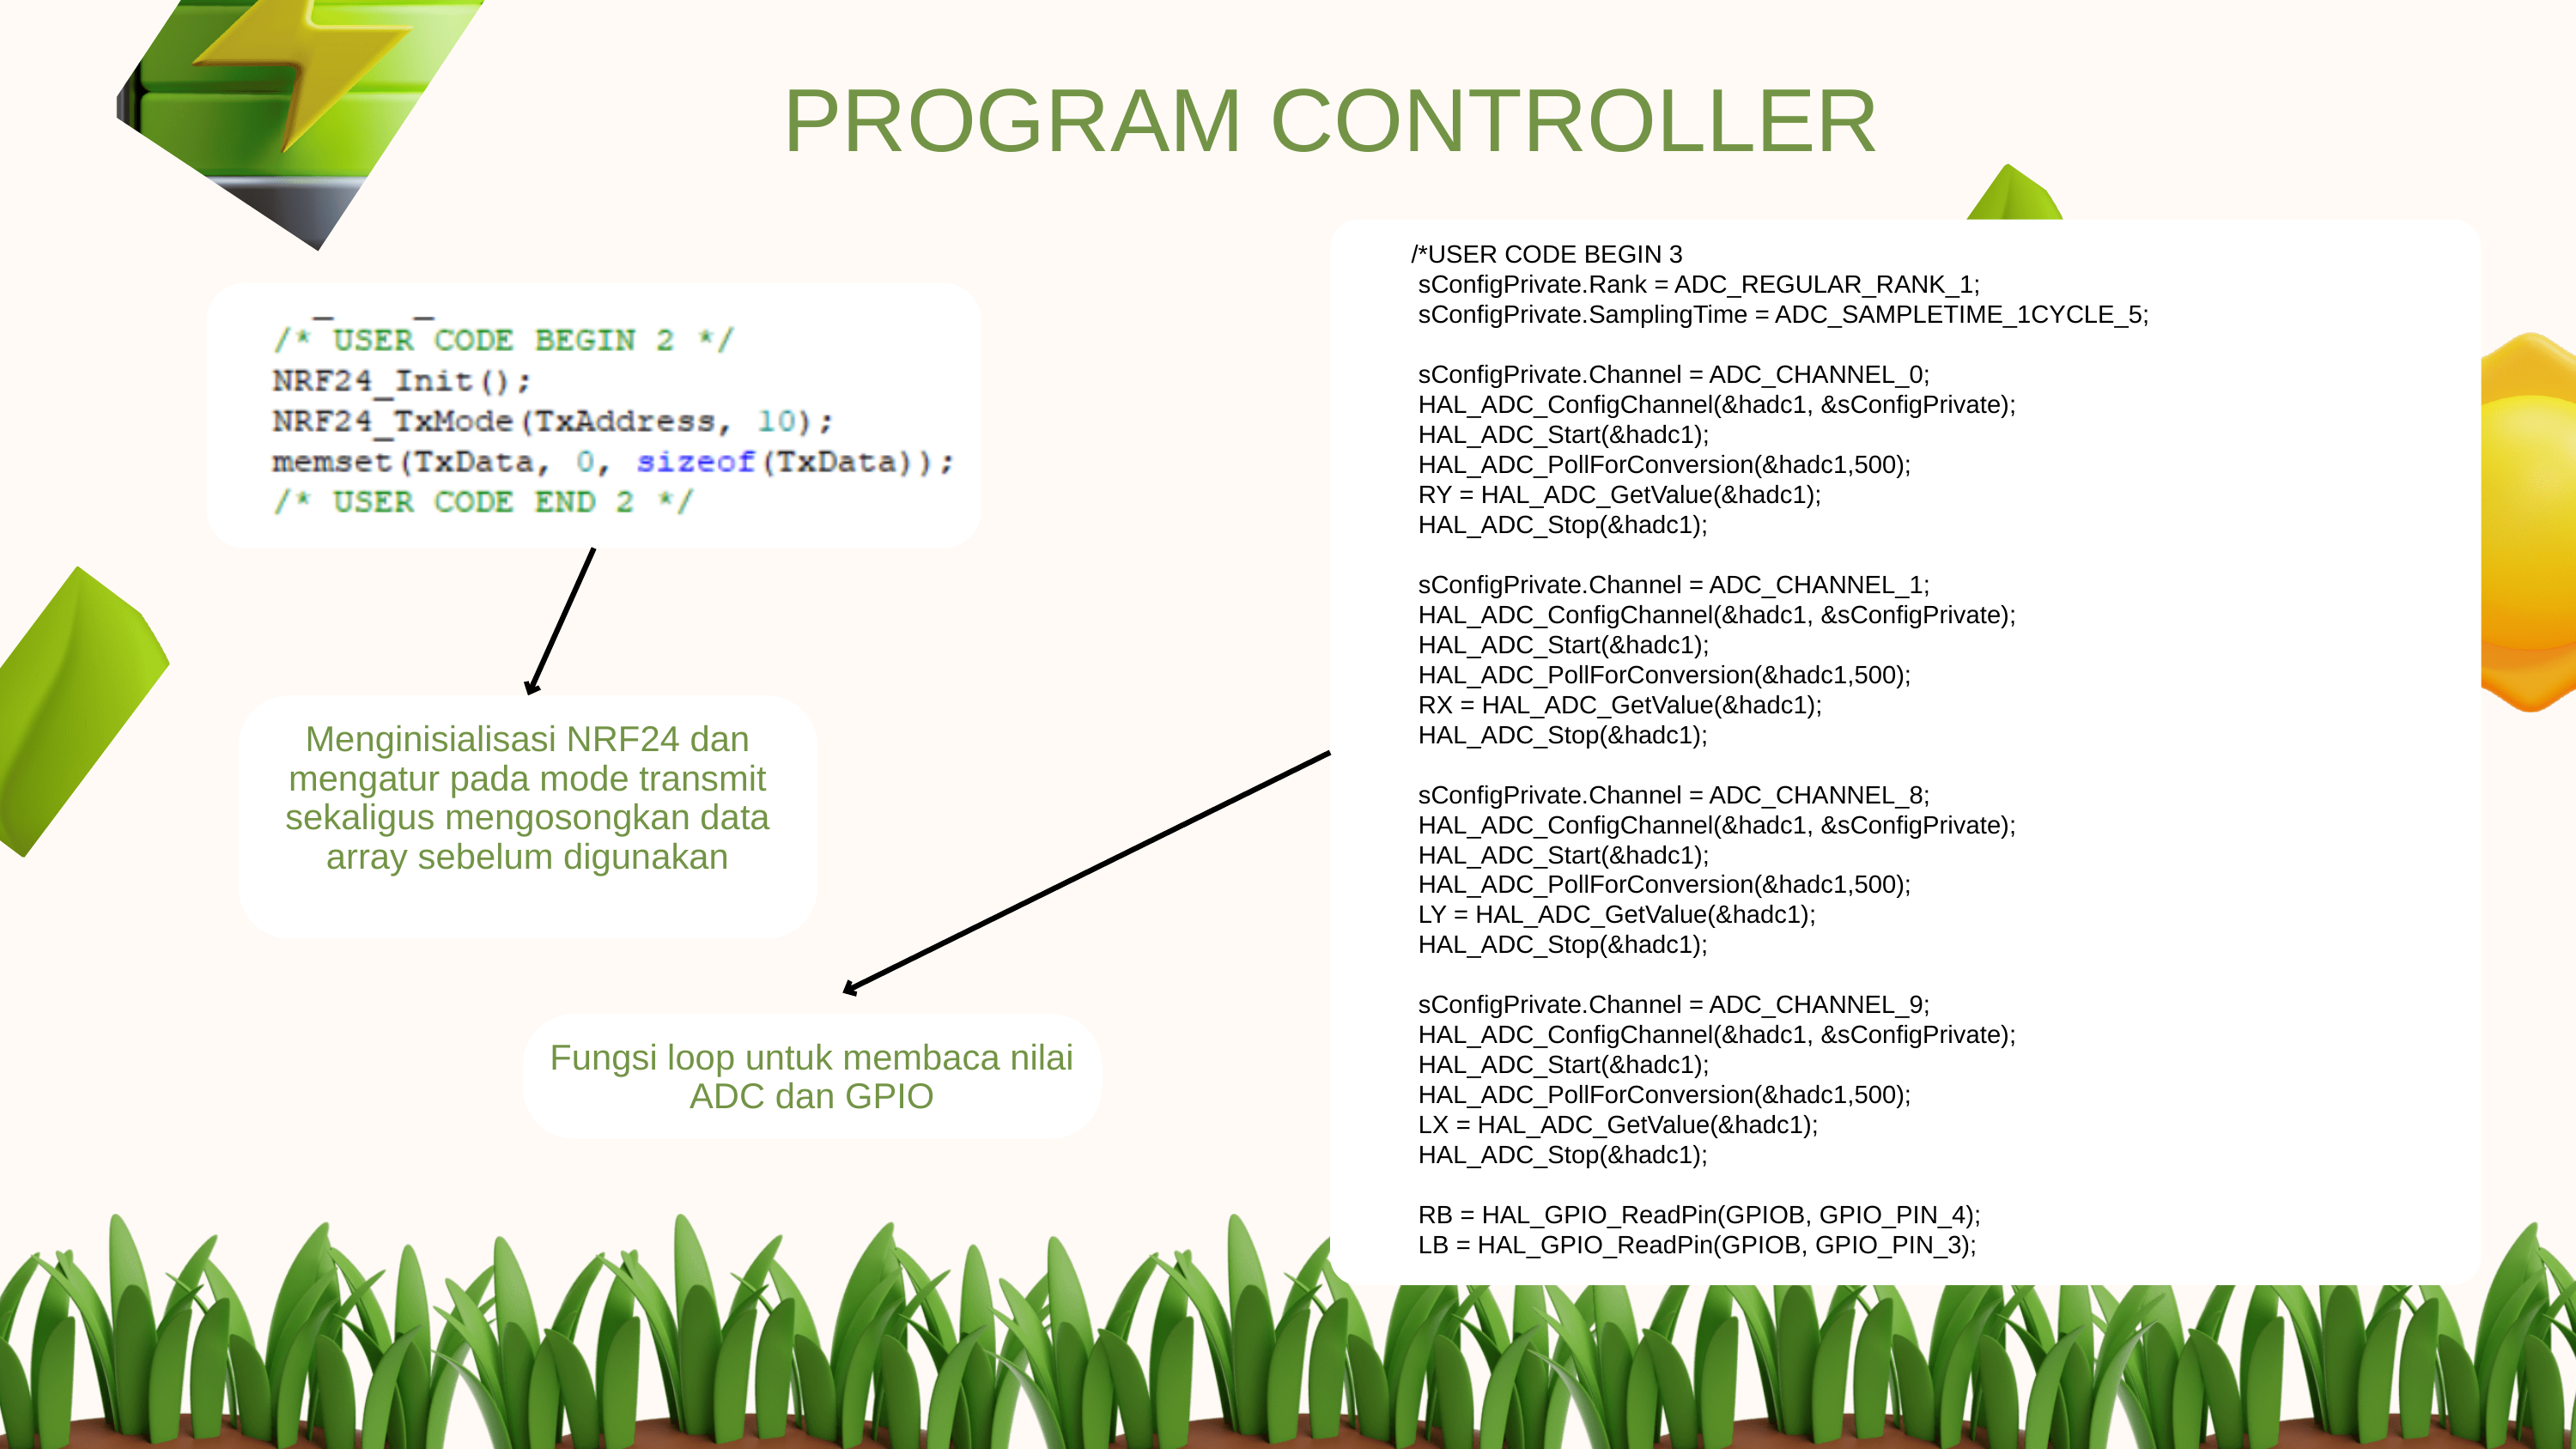

PROGRAM CONTROLLER

    /*USER CODE BEGIN 3
     sConfigPrivate.Rank = ADC_REGULAR_RANK_1;
     sConfigPrivate.SamplingTime = ADC_SAMPLETIME_1CYCLE_5;

     sConfigPrivate.Channel = ADC_CHANNEL_0;
     HAL_ADC_ConfigChannel(&hadc1, &sConfigPrivate);
     HAL_ADC_Start(&hadc1);
     HAL_ADC_PollForConversion(&hadc1,500);
     RY = HAL_ADC_GetValue(&hadc1);
     HAL_ADC_Stop(&hadc1);

     sConfigPrivate.Channel = ADC_CHANNEL_1;
     HAL_ADC_ConfigChannel(&hadc1, &sConfigPrivate);
     HAL_ADC_Start(&hadc1);
     HAL_ADC_PollForConversion(&hadc1,500);
     RX = HAL_ADC_GetValue(&hadc1);
     HAL_ADC_Stop(&hadc1);

     sConfigPrivate.Channel = ADC_CHANNEL_8;
     HAL_ADC_ConfigChannel(&hadc1, &sConfigPrivate);
     HAL_ADC_Start(&hadc1);
     HAL_ADC_PollForConversion(&hadc1,500);
     LY = HAL_ADC_GetValue(&hadc1);
     HAL_ADC_Stop(&hadc1);

     sConfigPrivate.Channel = ADC_CHANNEL_9;
     HAL_ADC_ConfigChannel(&hadc1, &sConfigPrivate);
     HAL_ADC_Start(&hadc1);
     HAL_ADC_PollForConversion(&hadc1,500);
     LX = HAL_ADC_GetValue(&hadc1);
     HAL_ADC_Stop(&hadc1);

     RB = HAL_GPIO_ReadPin(GPIOB, GPIO_PIN_4);
     LB = HAL_GPIO_ReadPin(GPIOB, GPIO_PIN_3);

Menginisialisasi NRF24 dan mengatur pada mode transmit sekaligus mengosongkan data array sebelum digunakan

Fungsi loop untuk membaca nilai ADC dan GPIO